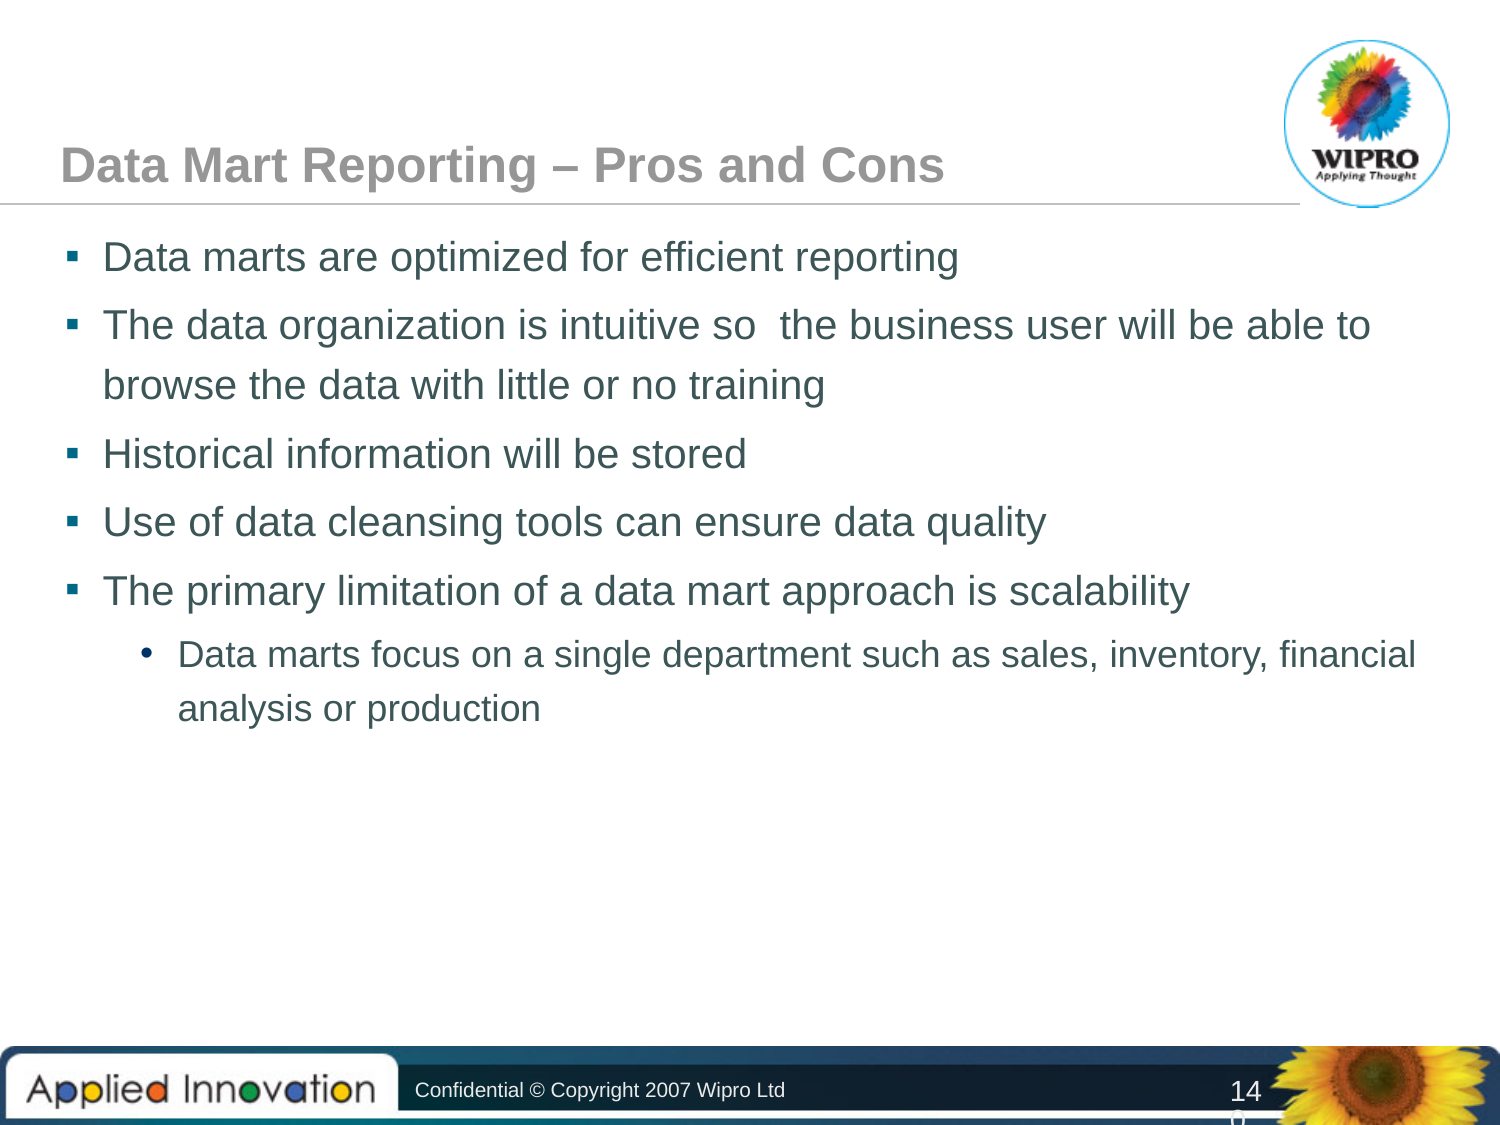

# Data Mart Reporting – Pros and Cons
Data marts are optimized for efficient reporting
The data organization is intuitive so  the business user will be able to browse the data with little or no training
Historical information will be stored
Use of data cleansing tools can ensure data quality
The primary limitation of a data mart approach is scalability
Data marts focus on a single department such as sales, inventory, financial analysis or production

Confidential © Copyright 2007 Wipro Ltd